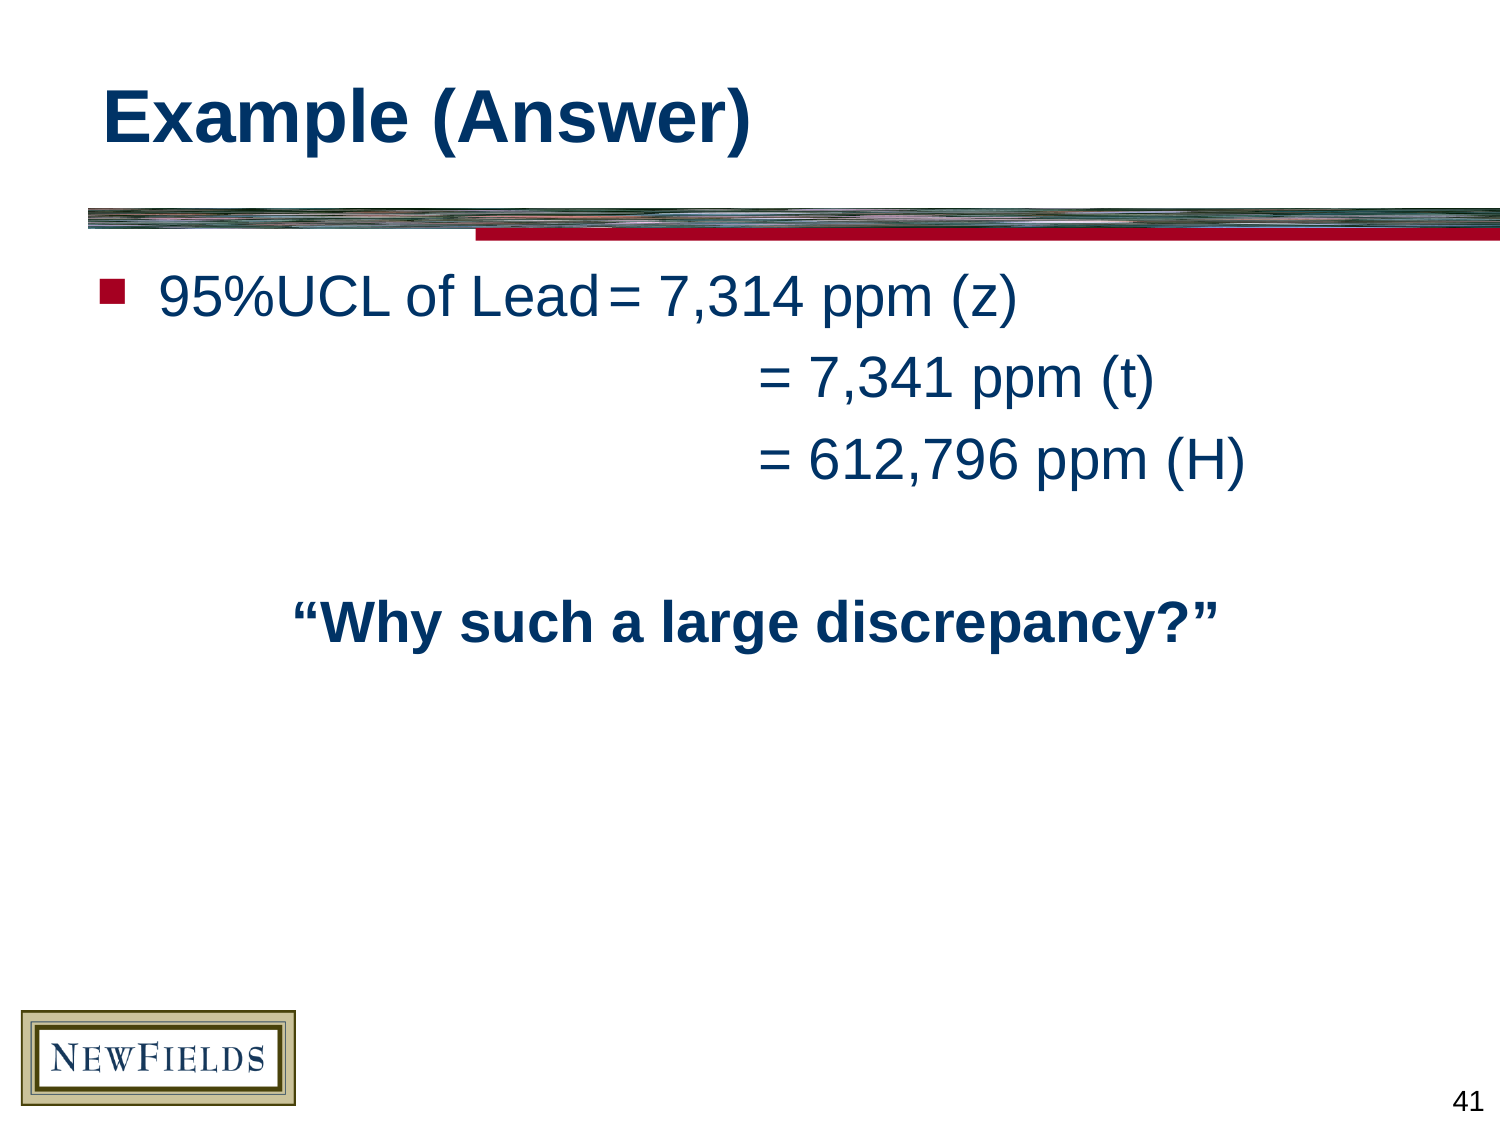

# Example (Answer)
95%UCL of Lead	= 7,314 ppm (z)
			 		= 7,341 ppm (t)
			 		= 612,796 ppm (H)

“Why such a large discrepancy?”

41